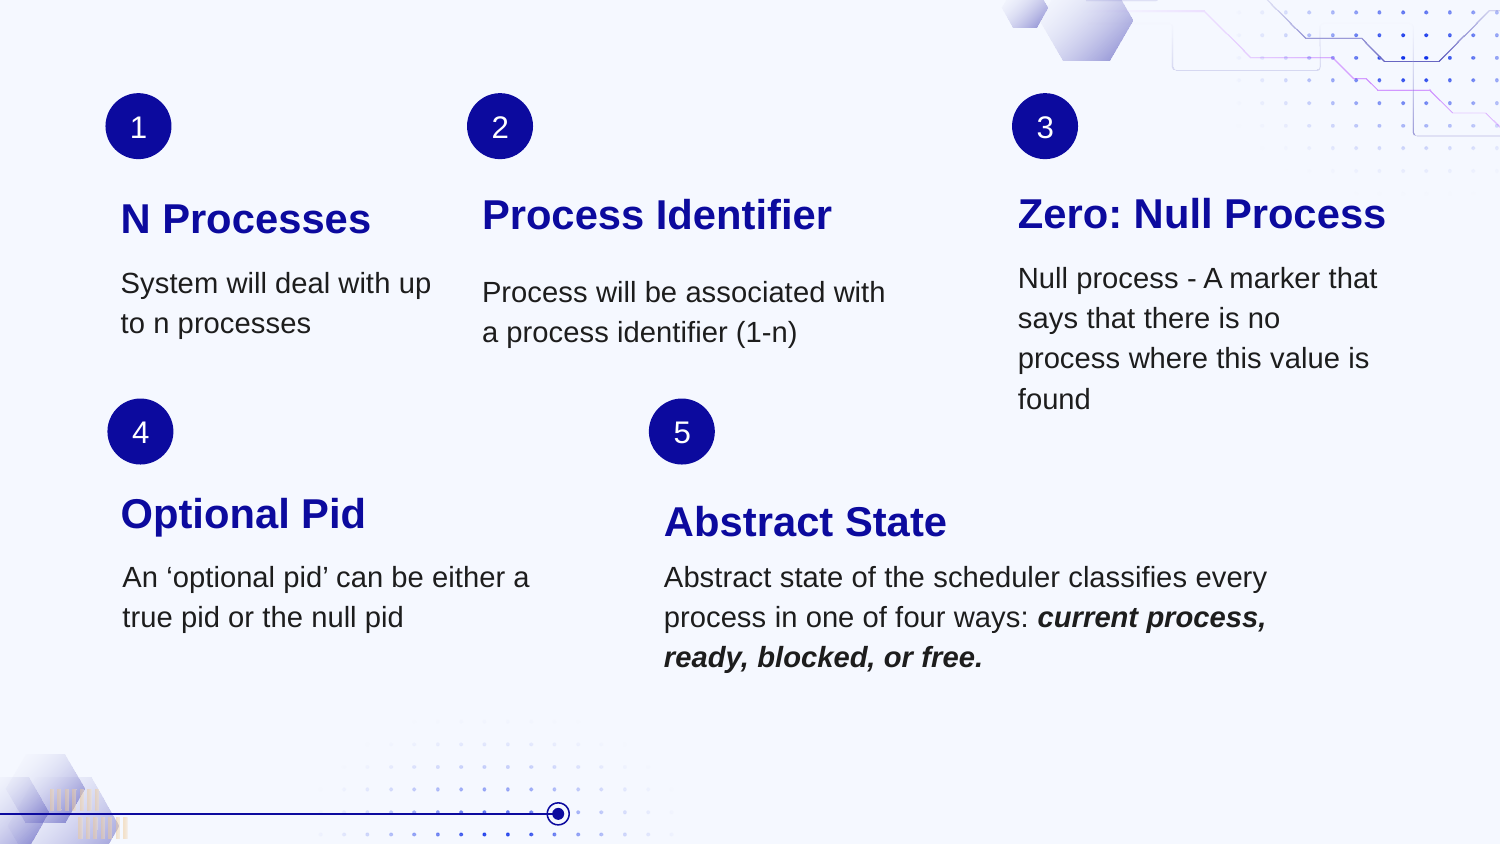

1
2
3
Process Identifier
Zero: Null Process
N Processes
Null process - A marker that says that there is no
process where this value is found
System will deal with up to n processes
Process will be associated with a process identifier (1-n)
4
5
Optional Pid
Abstract State
An ‘optional pid’ can be either a true pid or the null pid
Abstract state of the scheduler classifies every process in one of four ways: current process, ready, blocked, or free.